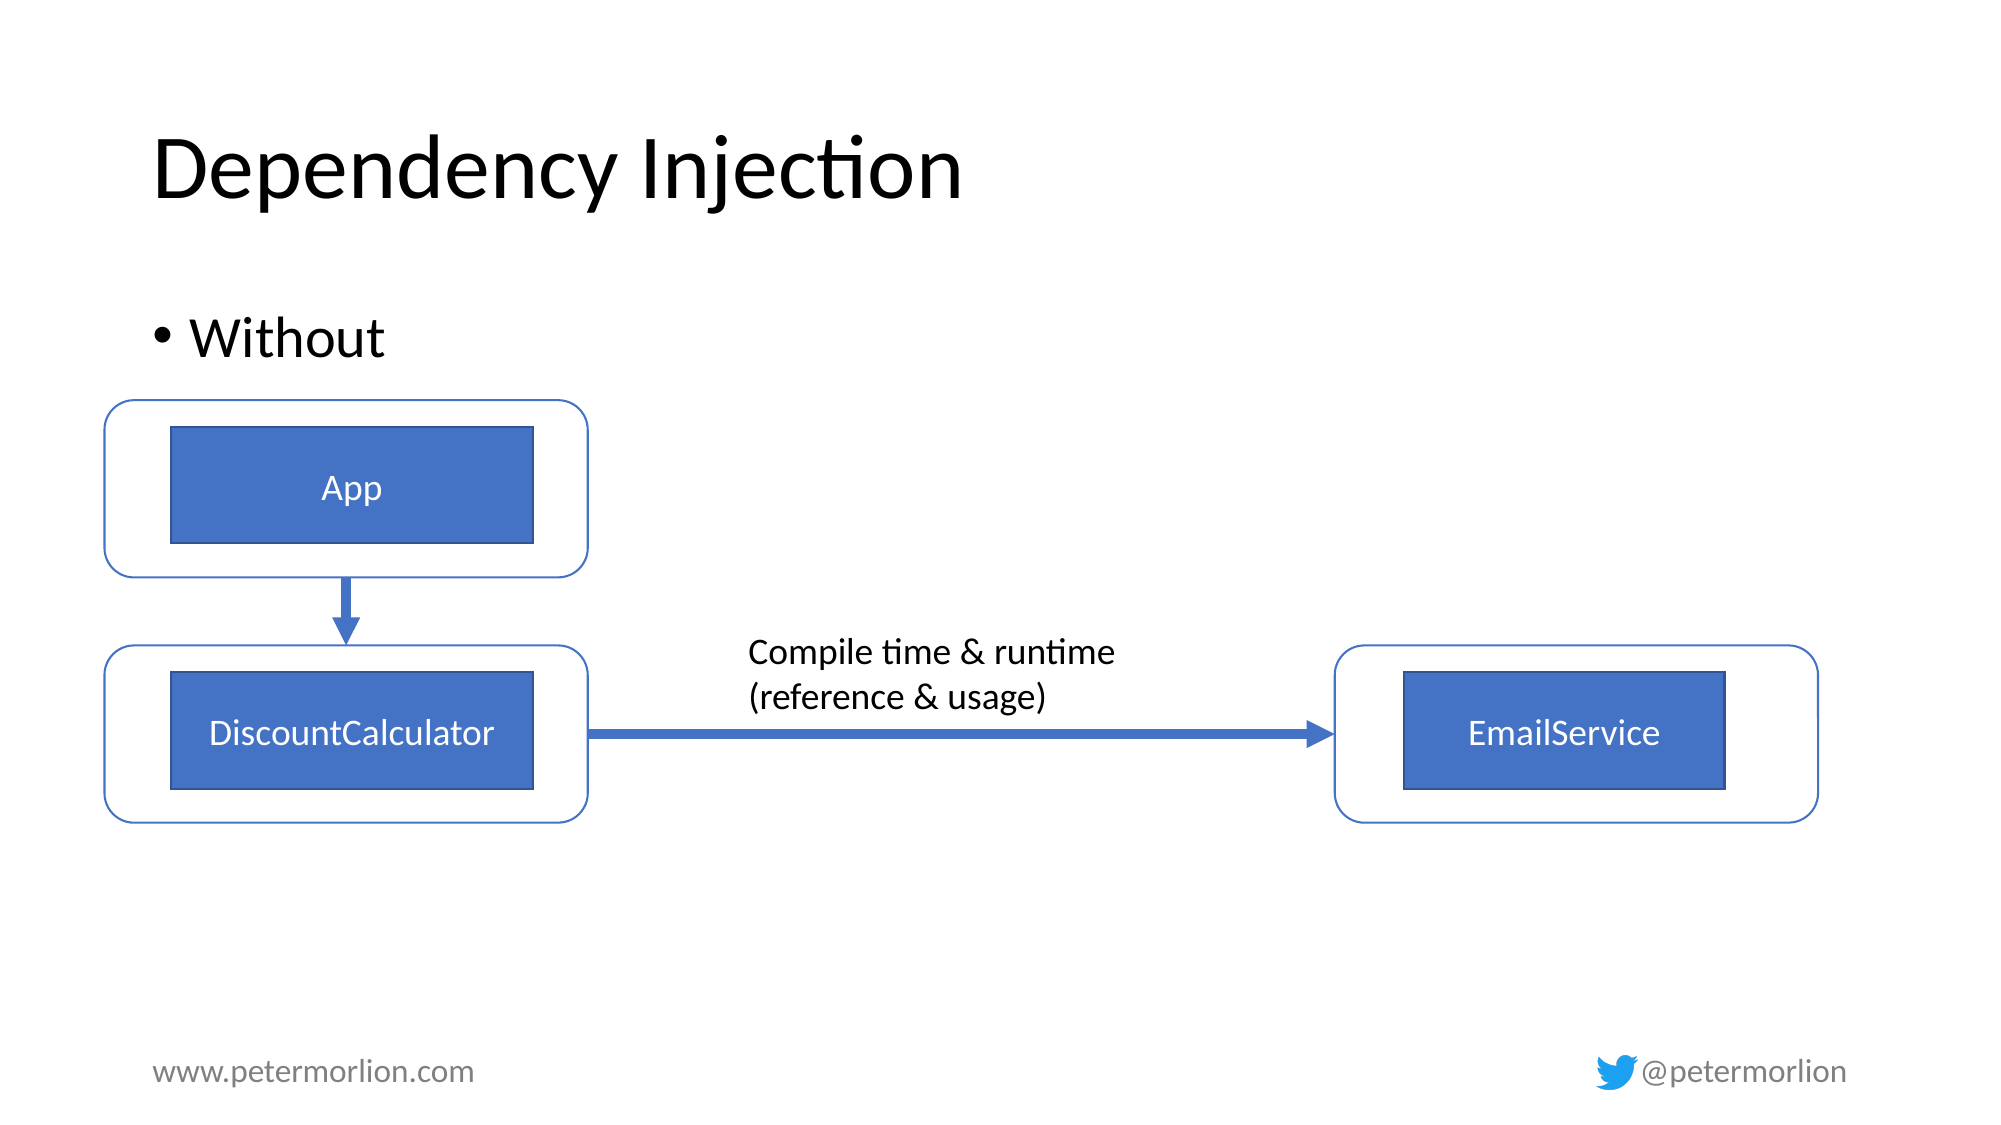

# Dependency Injection
Without

App
Compile time & runtime
(reference & usage)

DiscountCalculator
EmailService